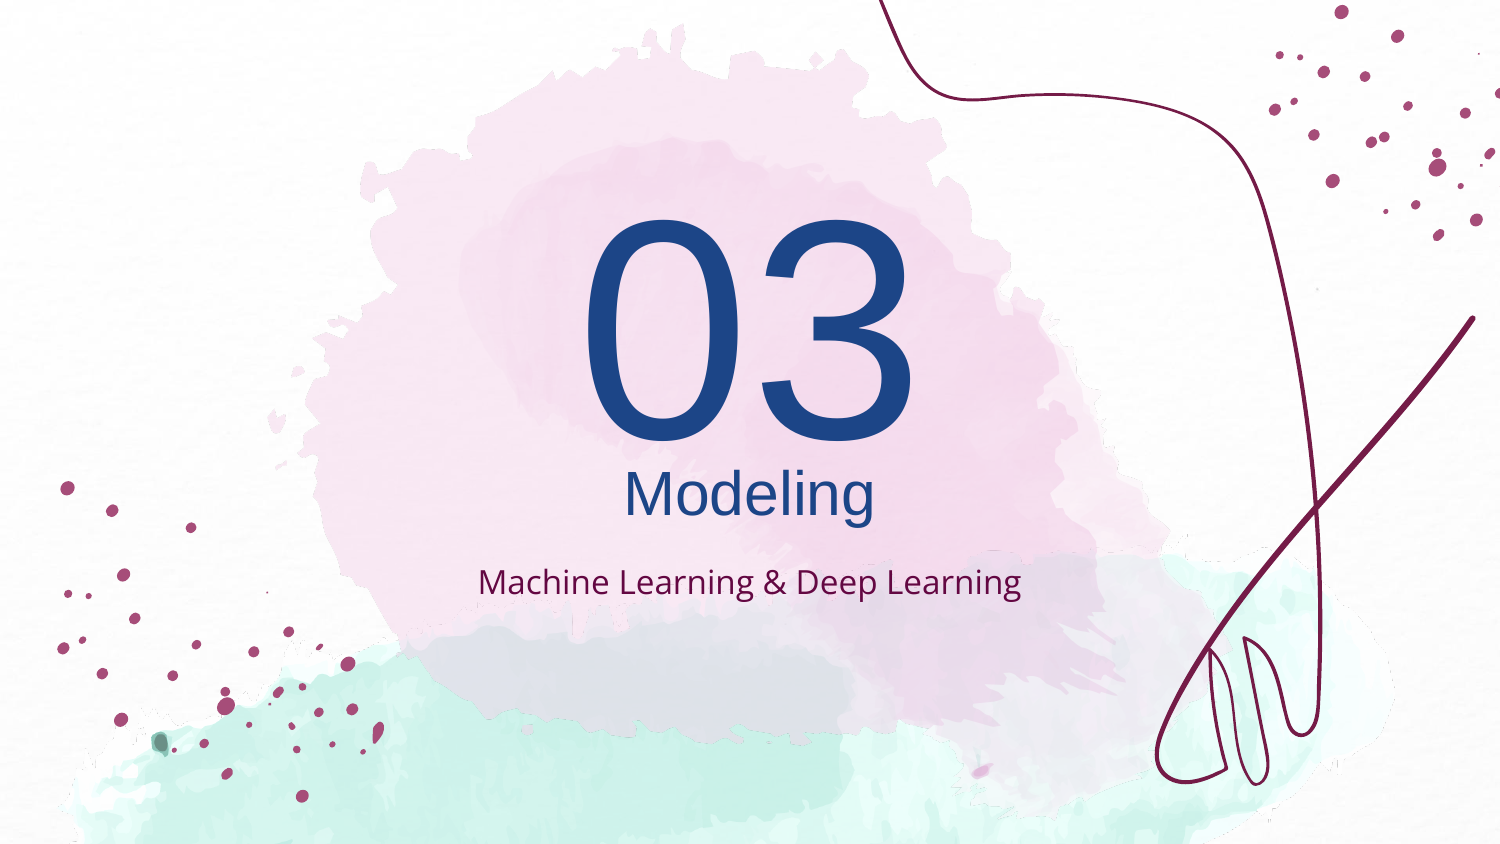

03
# Modeling
Machine Learning & Deep Learning